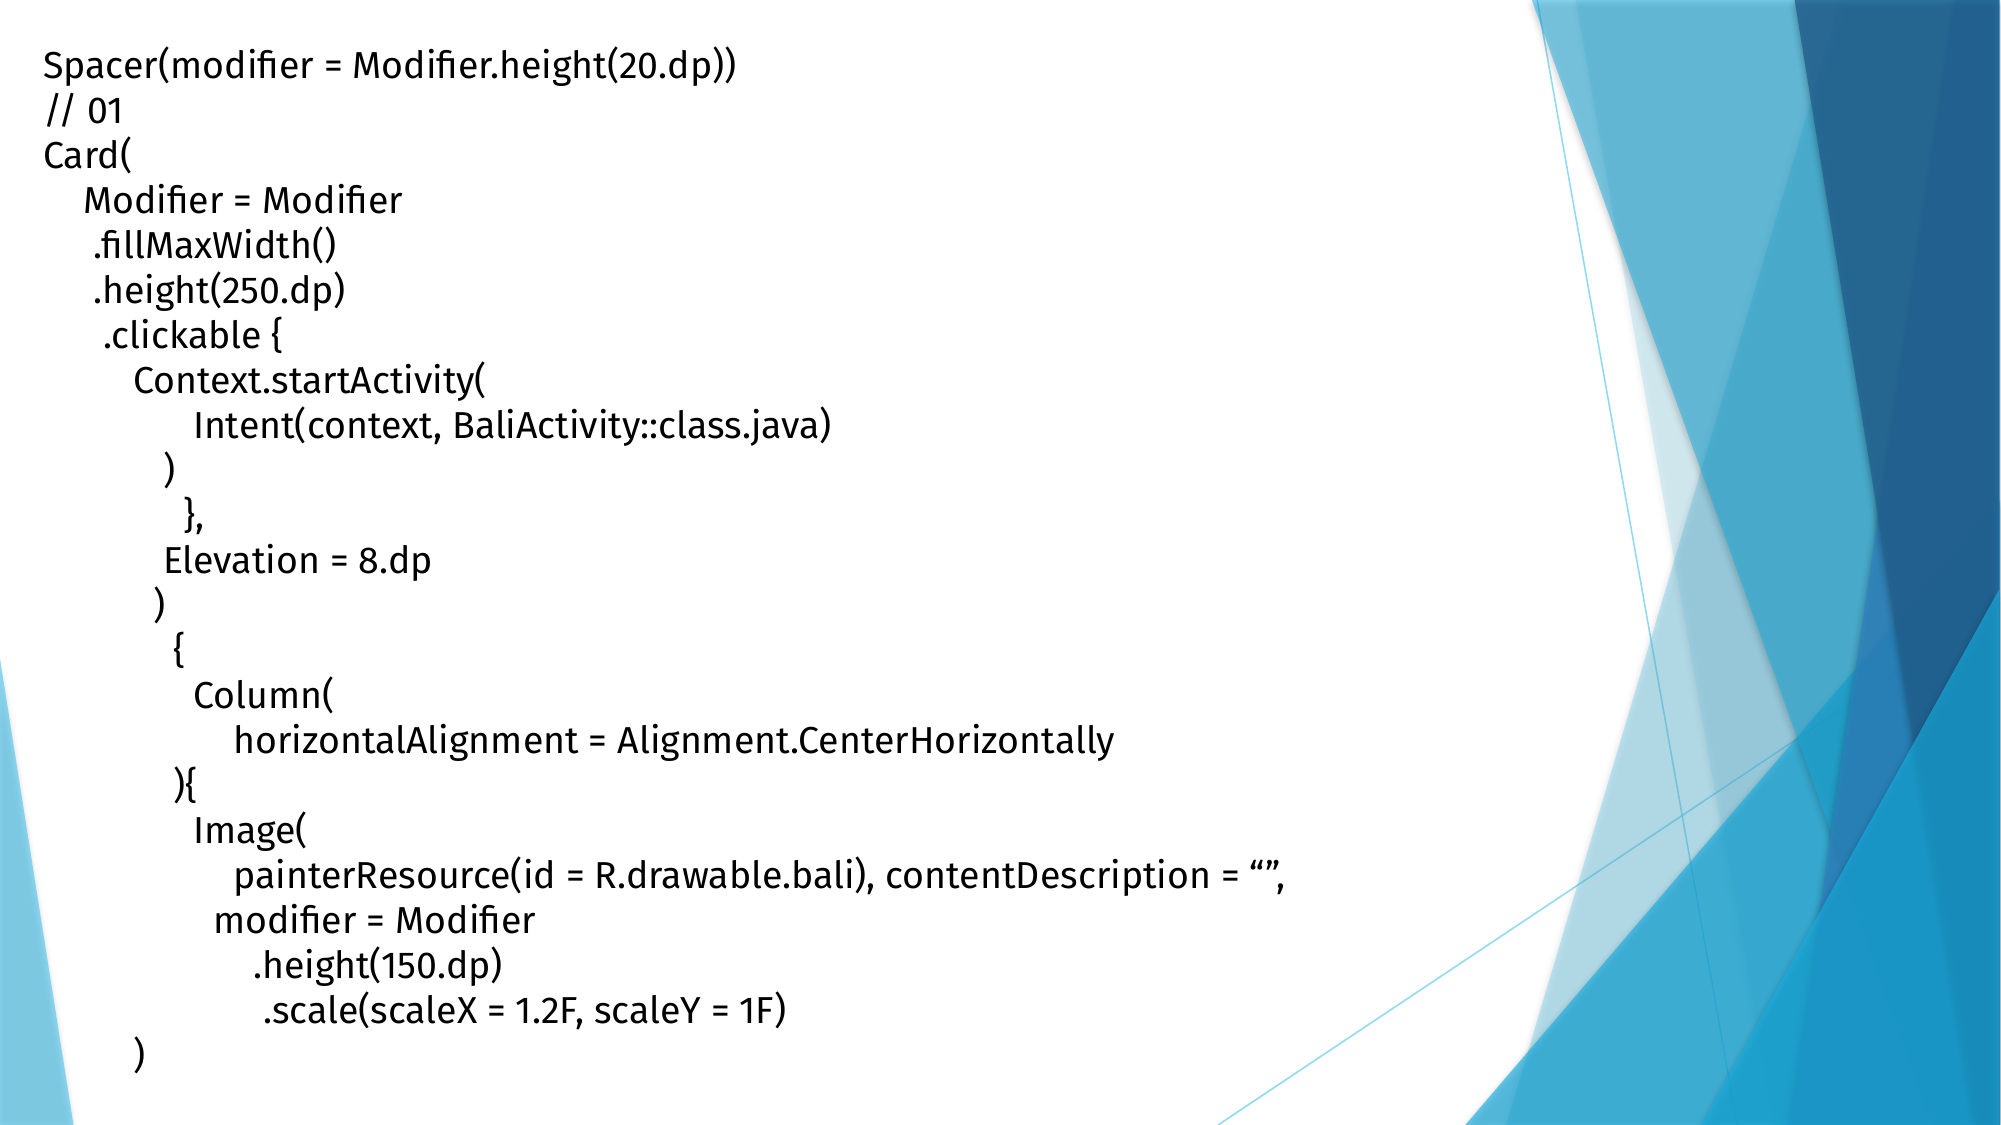

Spacer(modifier = Modifier.height(20.dp))
// 01
Card(
    Modifier = Modifier
     .fillMaxWidth()
     .height(250.dp)
      .clickable {
         Context.startActivity(
               Intent(context, BaliActivity::class.java)
            )
              },
            Elevation = 8.dp
           )
             {
               Column(
                   horizontalAlignment = Alignment.CenterHorizontally
             ){
               Image(
                   painterResource(id = R.drawable.bali), contentDescription = “”,
                 modifier = Modifier
                     .height(150.dp)
                      .scale(scaleX = 1.2F, scaleY = 1F)
         )